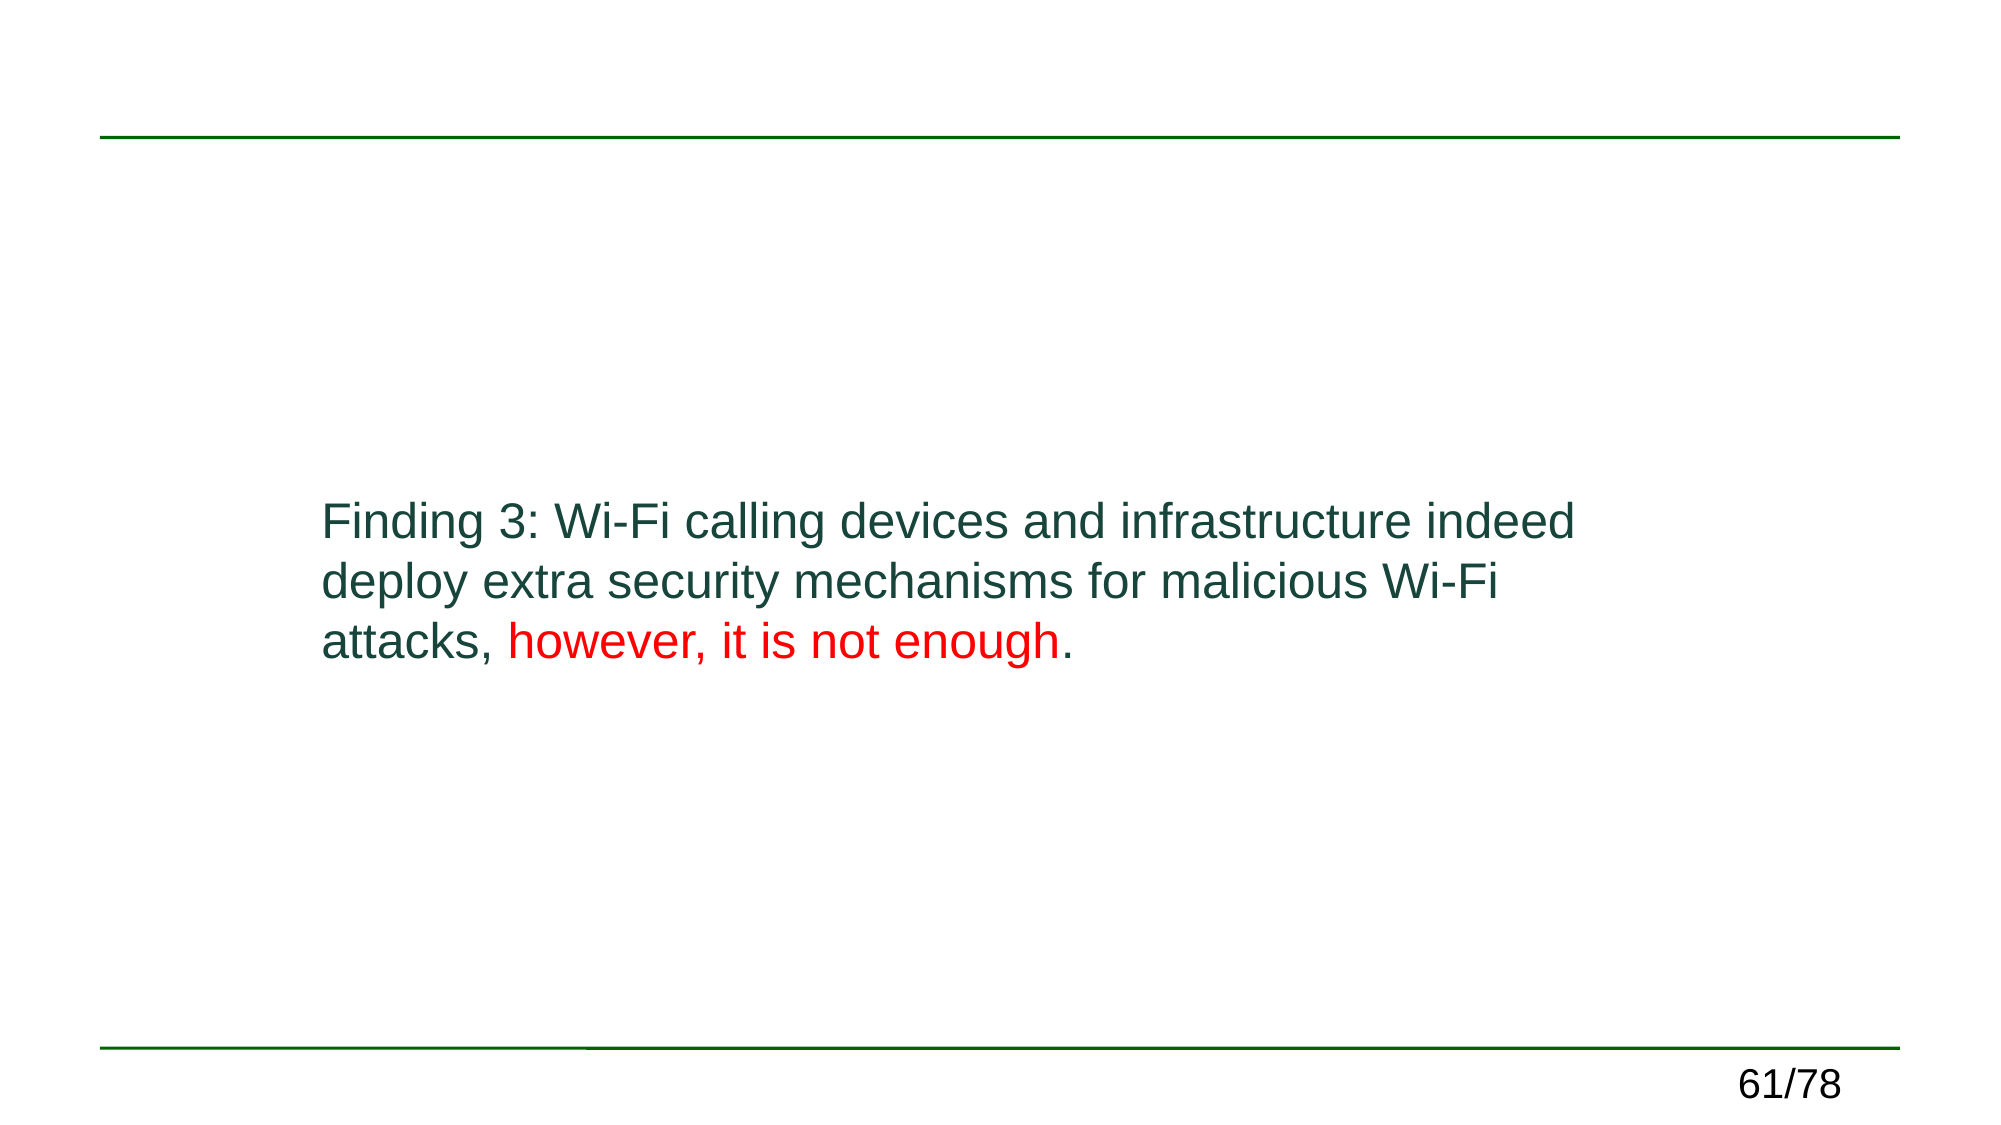

Finding 3: Wi-Fi calling devices and infrastructure indeed deploy extra security mechanisms for malicious Wi-Fi attacks, however, it is not enough.